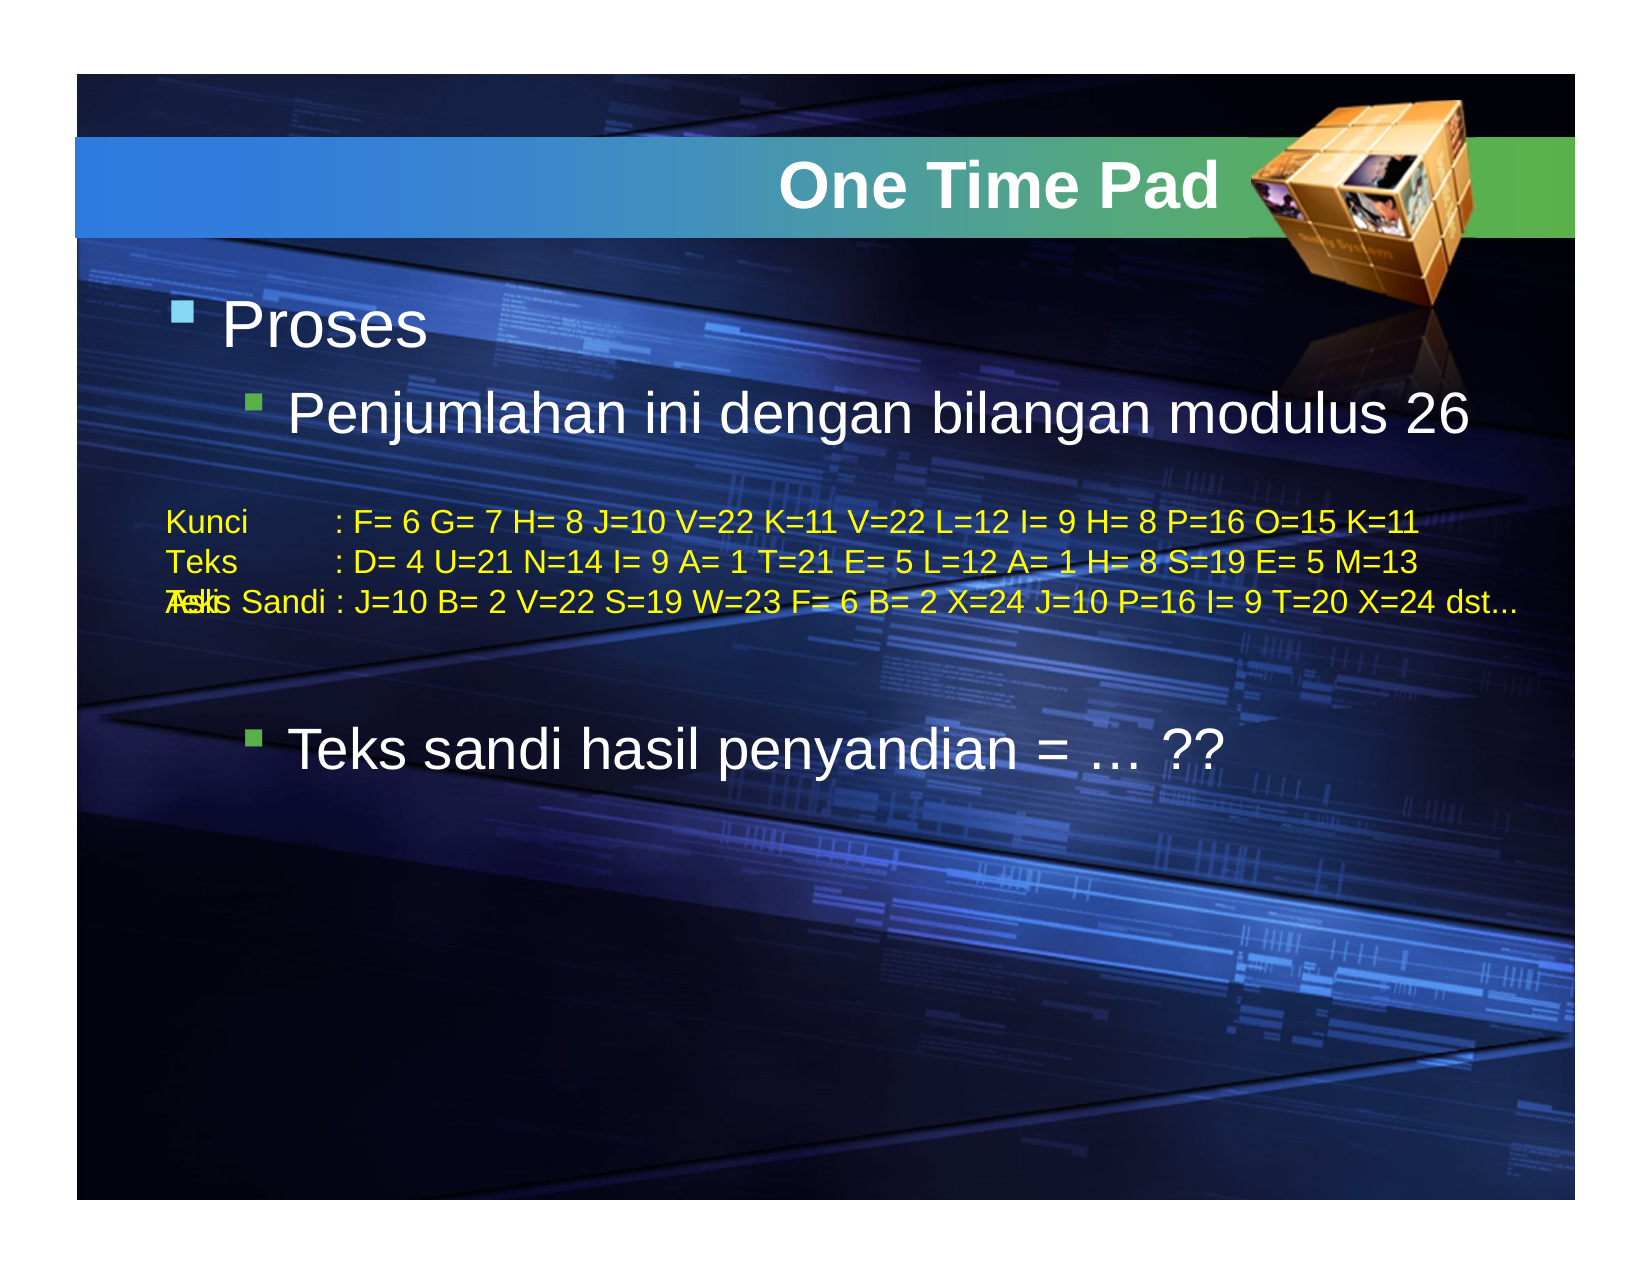

# One Time Pad
Proses
Penjumlahan ini dengan bilangan modulus 26
Kunci  Teks Asli
: F= 6 G= 7 H= 8 J=10 V=22 K=11 V=22 L=12 I= 9 H= 8 P=16 O=15 K=11
: D= 4 U=21 N=14 I= 9 A= 1 T=21 E= 5 L=12 A= 1 H= 8 S=19 E= 5 M=13
Teks Sandi : J=10 B= 2 V=22 S=19 W=23 F= 6 B= 2 X=24 J=10 P=16 I= 9 T=20 X=24 dst...
Teks sandi hasil penyandian = … ??